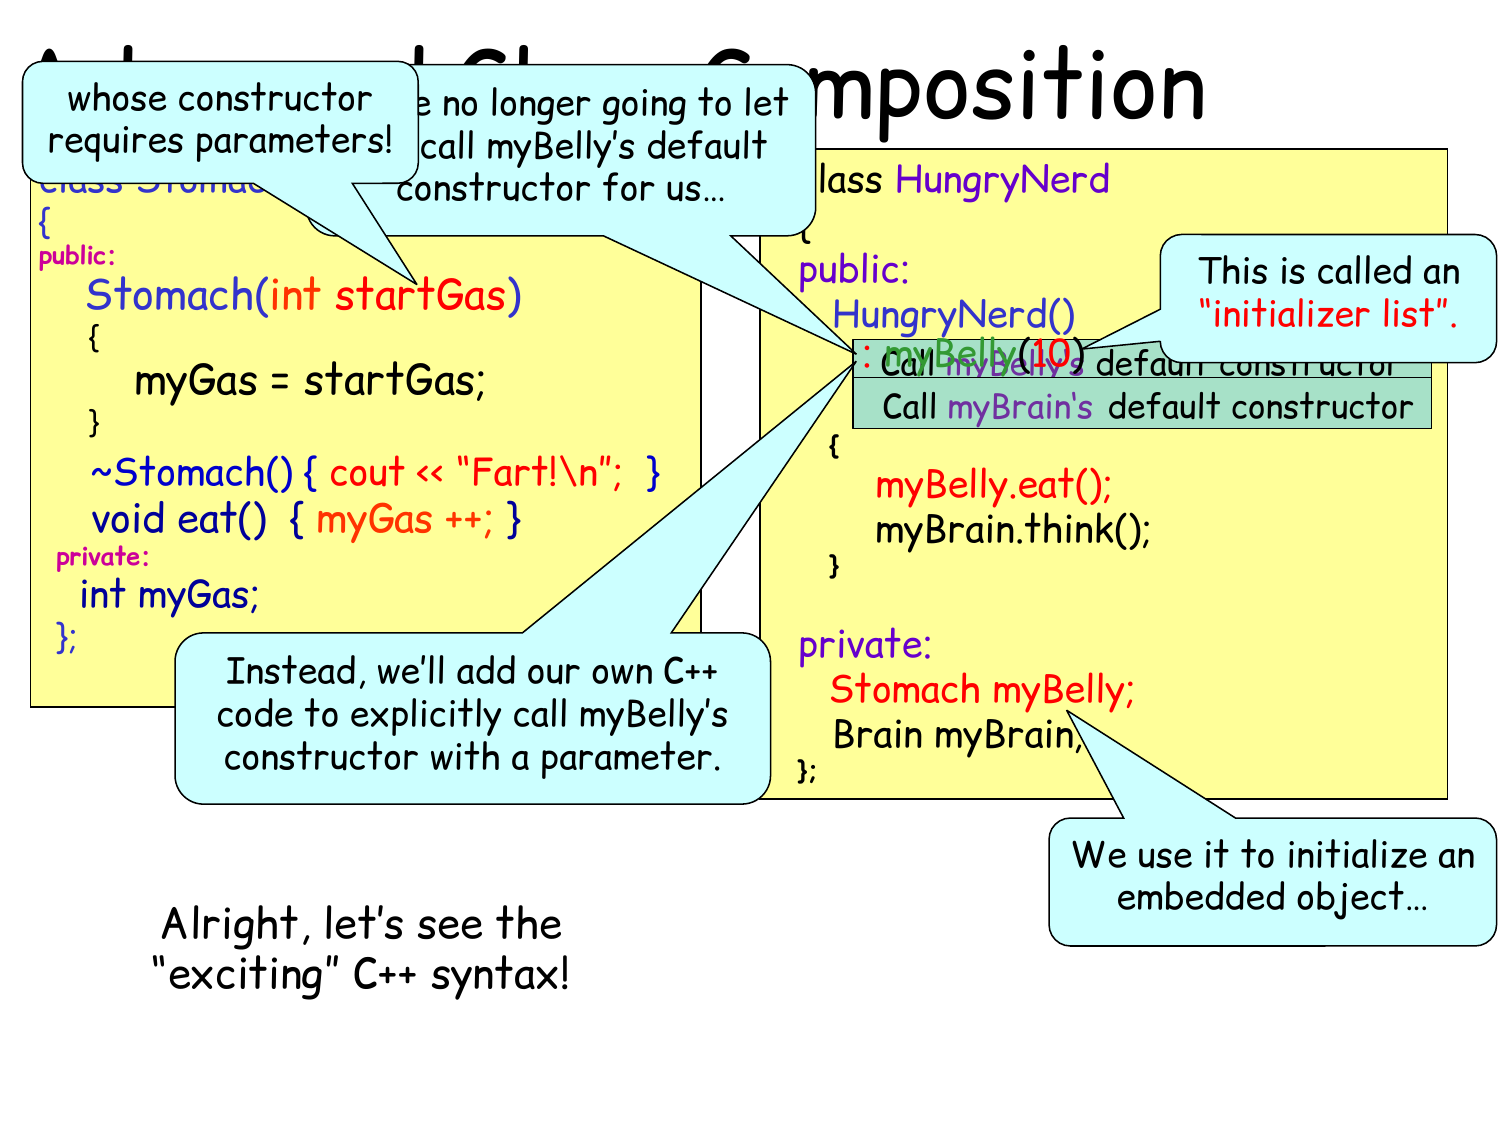

Advanced Class Composition
whose constructor requires parameters!
We’re no longer going to let C++ call myBelly’s default constructor for us…

class Stomach
{
public:

 Stomach(int startGas)
  {
     myGas = startGas;
  }
   ~Stomach() { cout << “Fart!\n”;  }
   void eat()  { myGas ++; }
private:
  int myGas;
};

class HungryNerd
{
public:
   HungryNerd()

private:

   Brain myBrain;
};

Stomach myBelly;
This is called an “initializer list”.
: myBelly(10)
Call myBelly‘s default constructor

Call myBrain‘s default constructor

Call myBrain‘s  default constructor
 {
     myBelly.eat();
     myBrain.think();
 }

Instead, we’ll add our own C++ code to explicitly call myBelly’s constructor with a parameter.
We use it to initialize an embedded object…
Alright, let’s see the “exciting” C++ syntax!